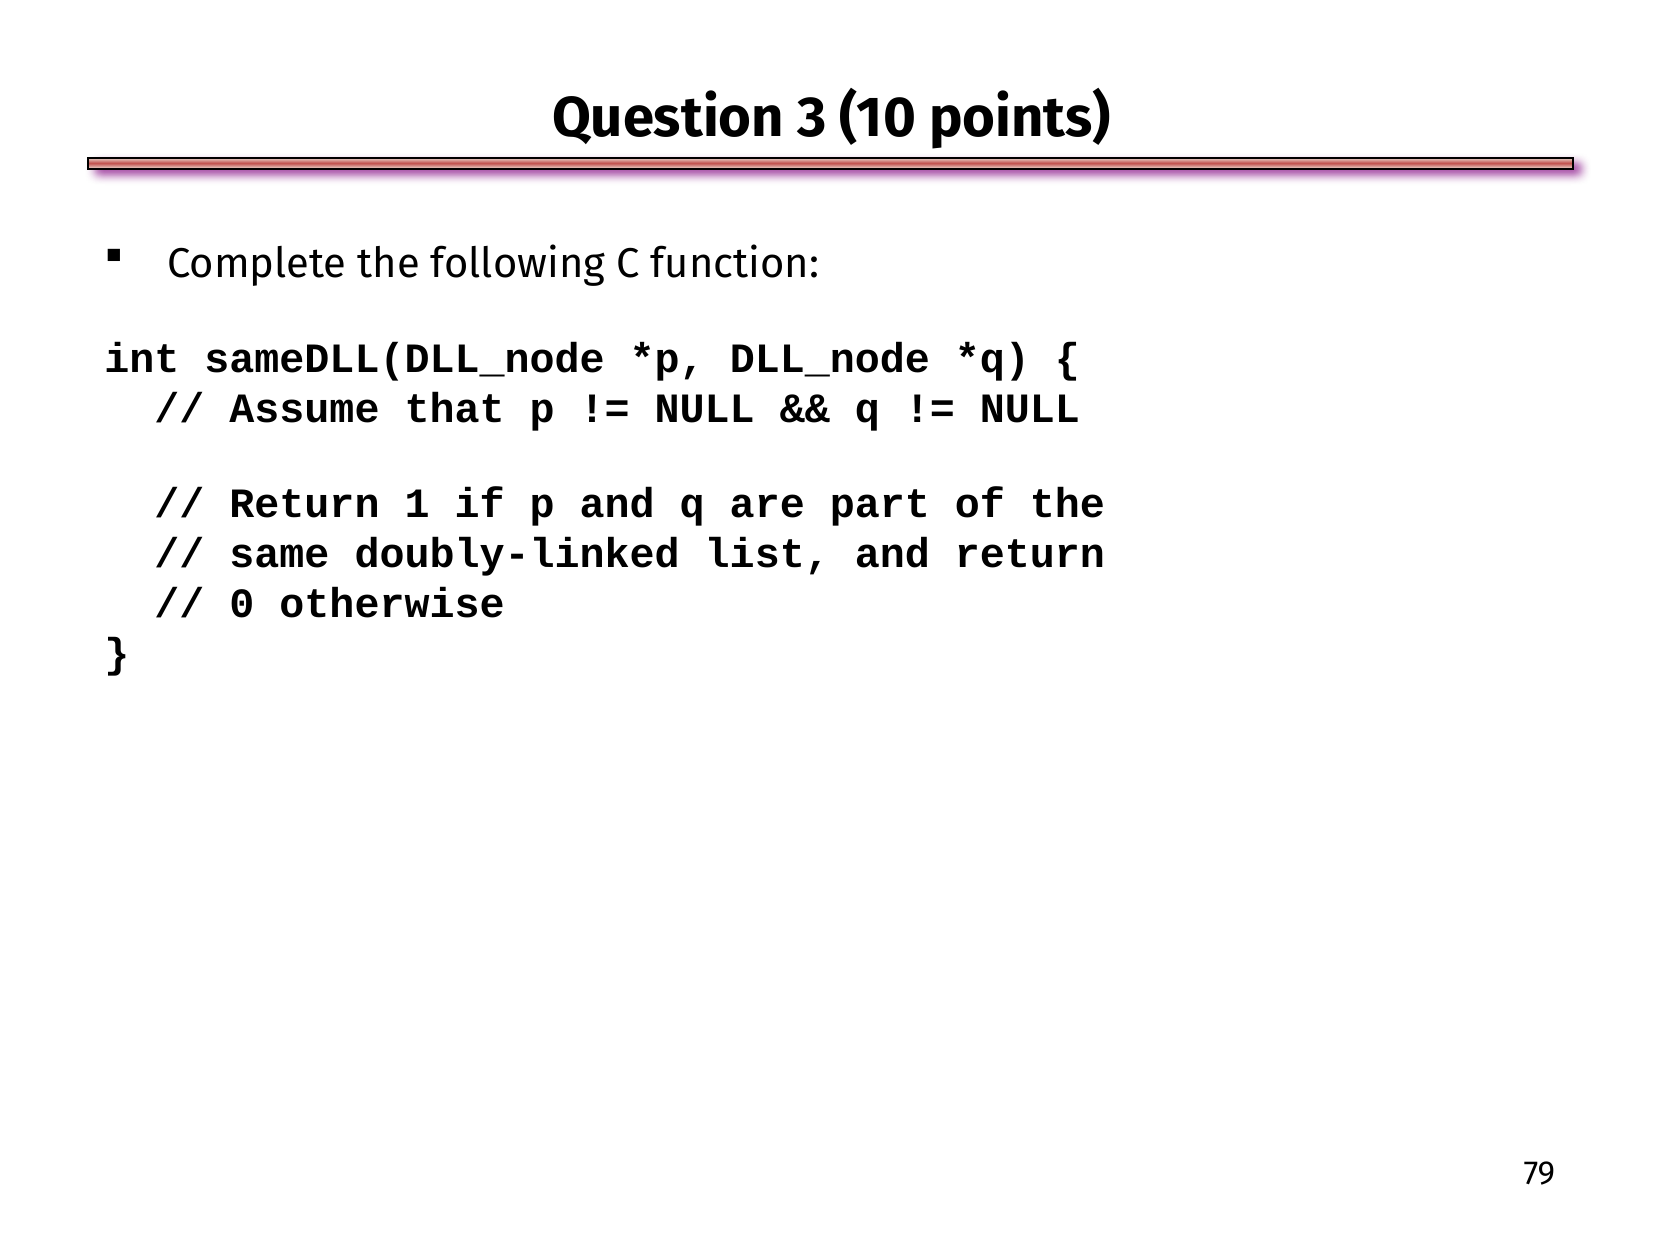

Question 3 (10 points)

Complete the following C function:

int sameDLL(DLL_node *p, DLL_node *q) {
  // Assume that p != NULL && q != NULL

  // Return 1 if p and q are part of the
  // same doubly-linked list, and return
  // 0 otherwise
}
79